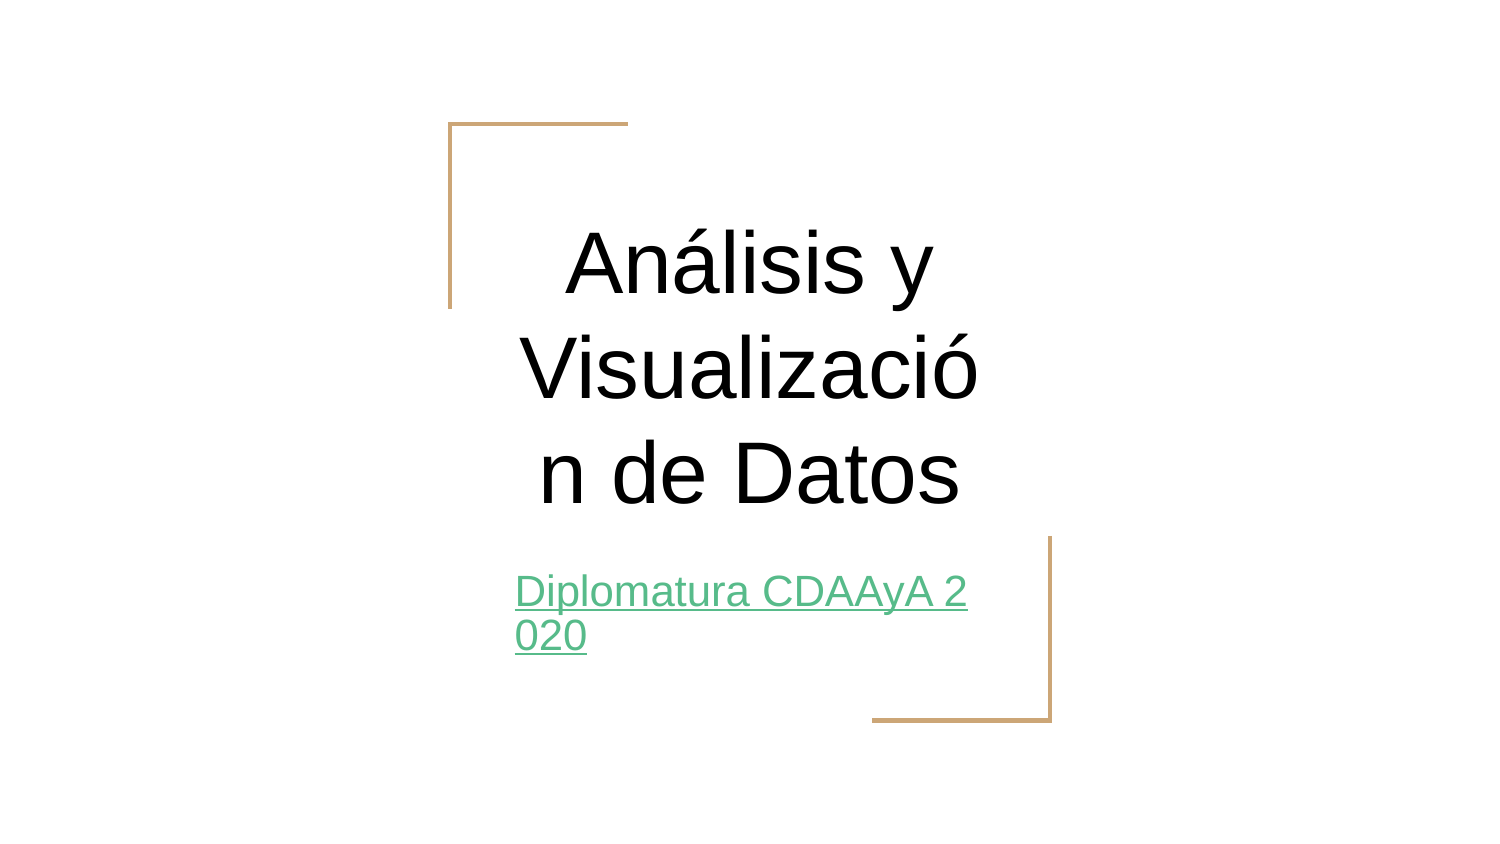

# Análisis y Visualización de Datos
Diplomatura CDAAyA 2020